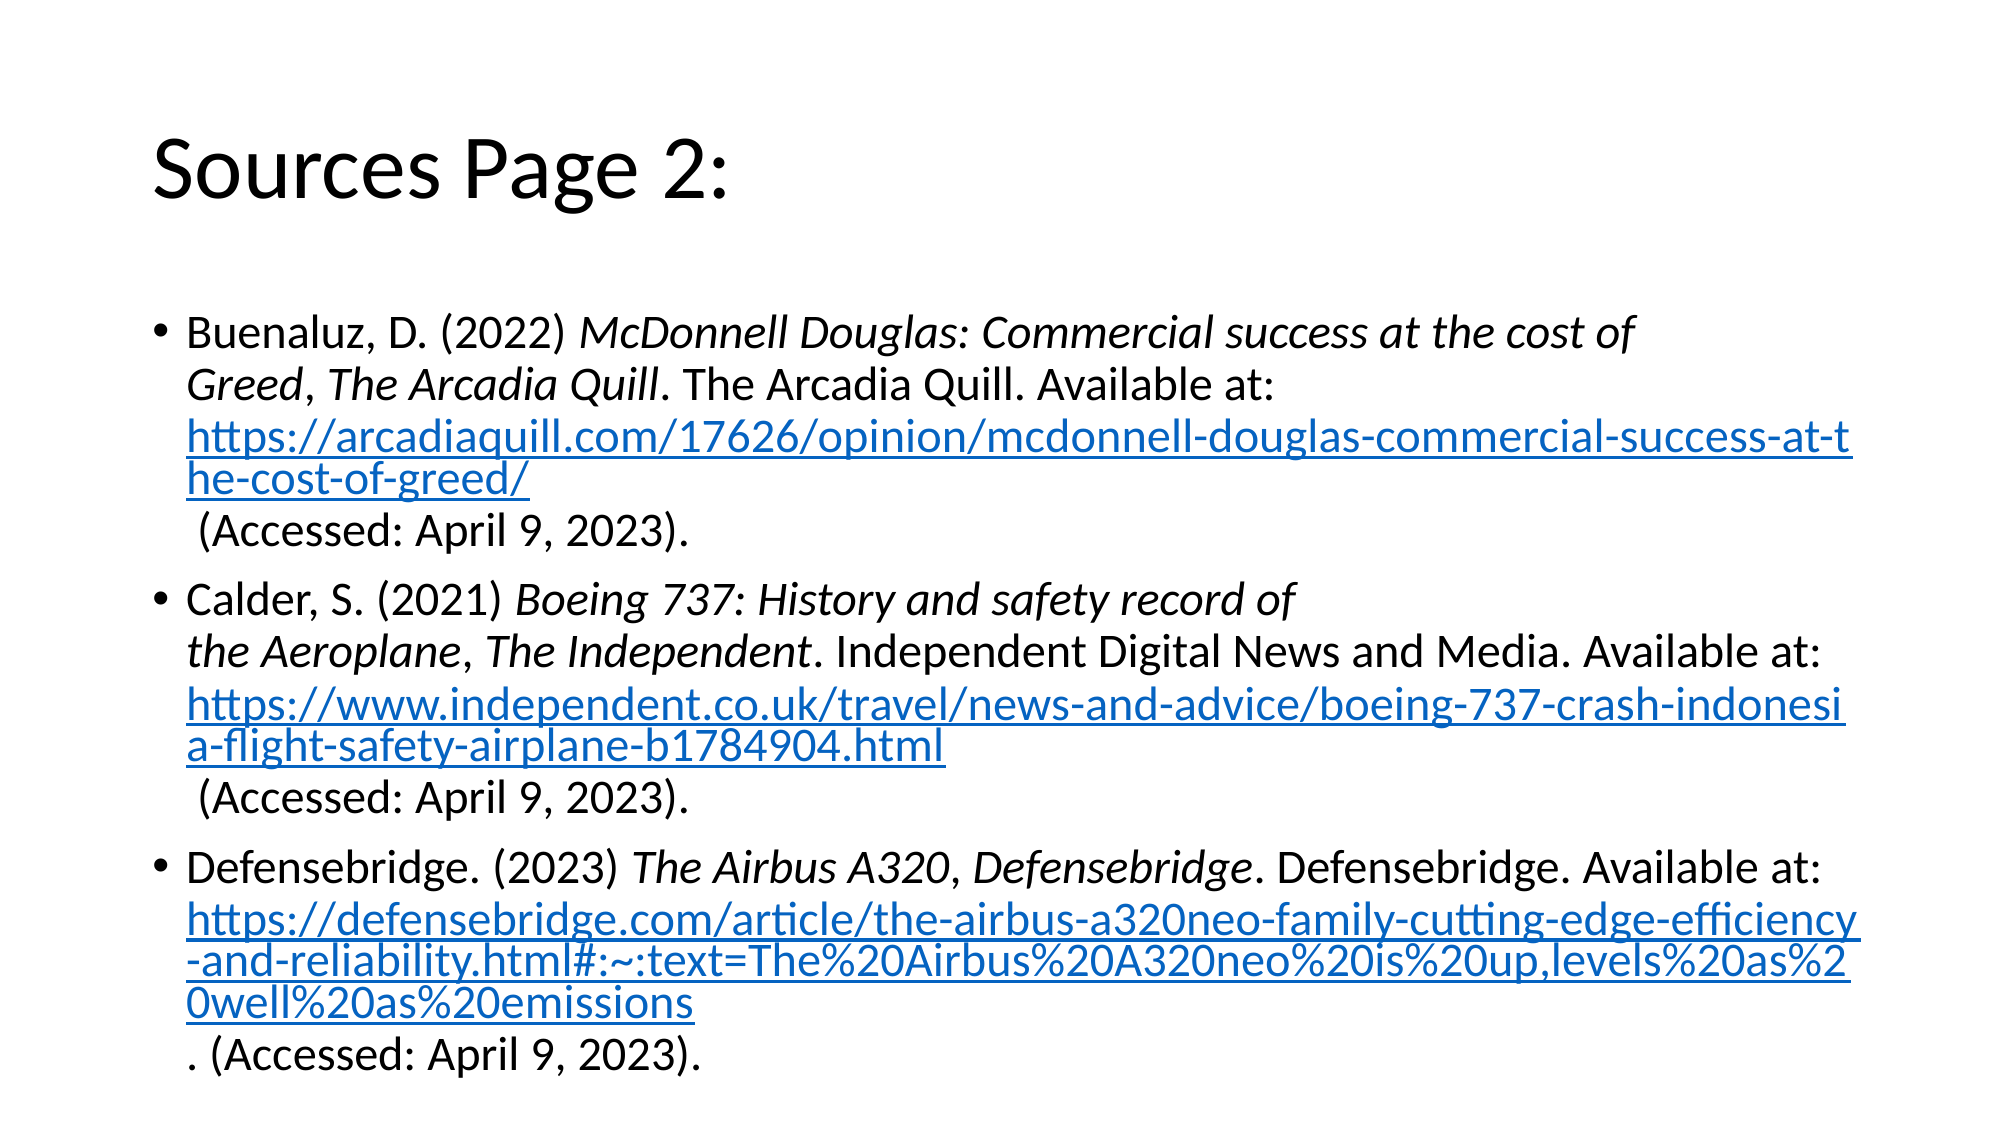

# Sources Page 2:
Buenaluz, D. (2022) McDonnell Douglas: Commercial success at the cost of Greed, The Arcadia Quill. The Arcadia Quill. Available at: https://arcadiaquill.com/17626/opinion/mcdonnell-douglas-commercial-success-at-the-cost-of-greed/ (Accessed: April 9, 2023).
Calder, S. (2021) Boeing 737: History and safety record of the Aeroplane, The Independent. Independent Digital News and Media. Available at: https://www.independent.co.uk/travel/news-and-advice/boeing-737-crash-indonesia-flight-safety-airplane-b1784904.html (Accessed: April 9, 2023).
Defensebridge. (2023) The Airbus A320, Defensebridge. Defensebridge. Available at: https://defensebridge.com/article/the-airbus-a320neo-family-cutting-edge-efficiency-and-reliability.html#:~:text=The%20Airbus%20A320neo%20is%20up,levels%20as%20well%20as%20emissions. (Accessed: April 9, 2023).